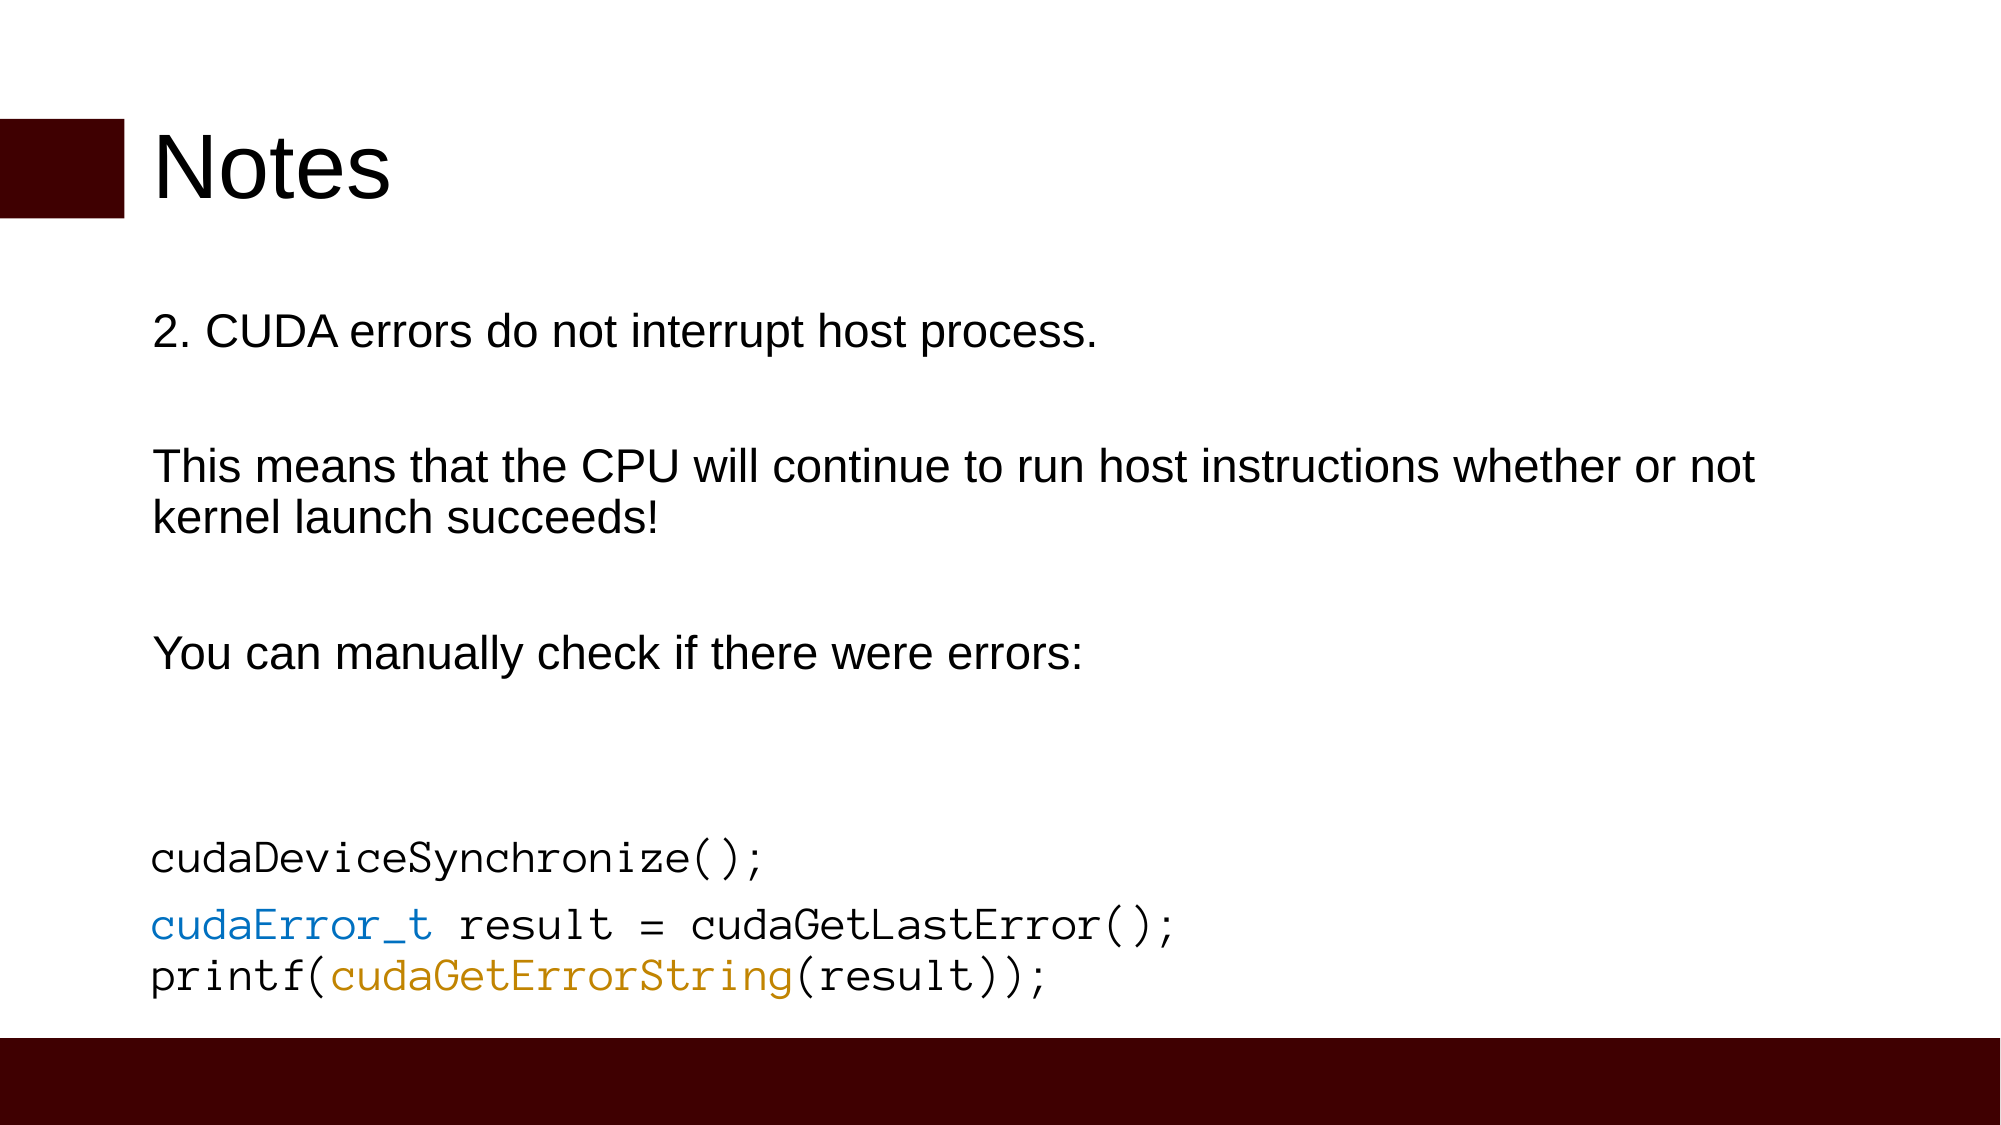

# Notes
2. CUDA errors do not interrupt host process.

This means that the CPU will continue to run host instructions whether or not kernel launch succeeds!

You can manually check if there were errors:

cudaDeviceSynchronize();
cudaError_t result = cudaGetLastError();
printf(cudaGetErrorString(result));